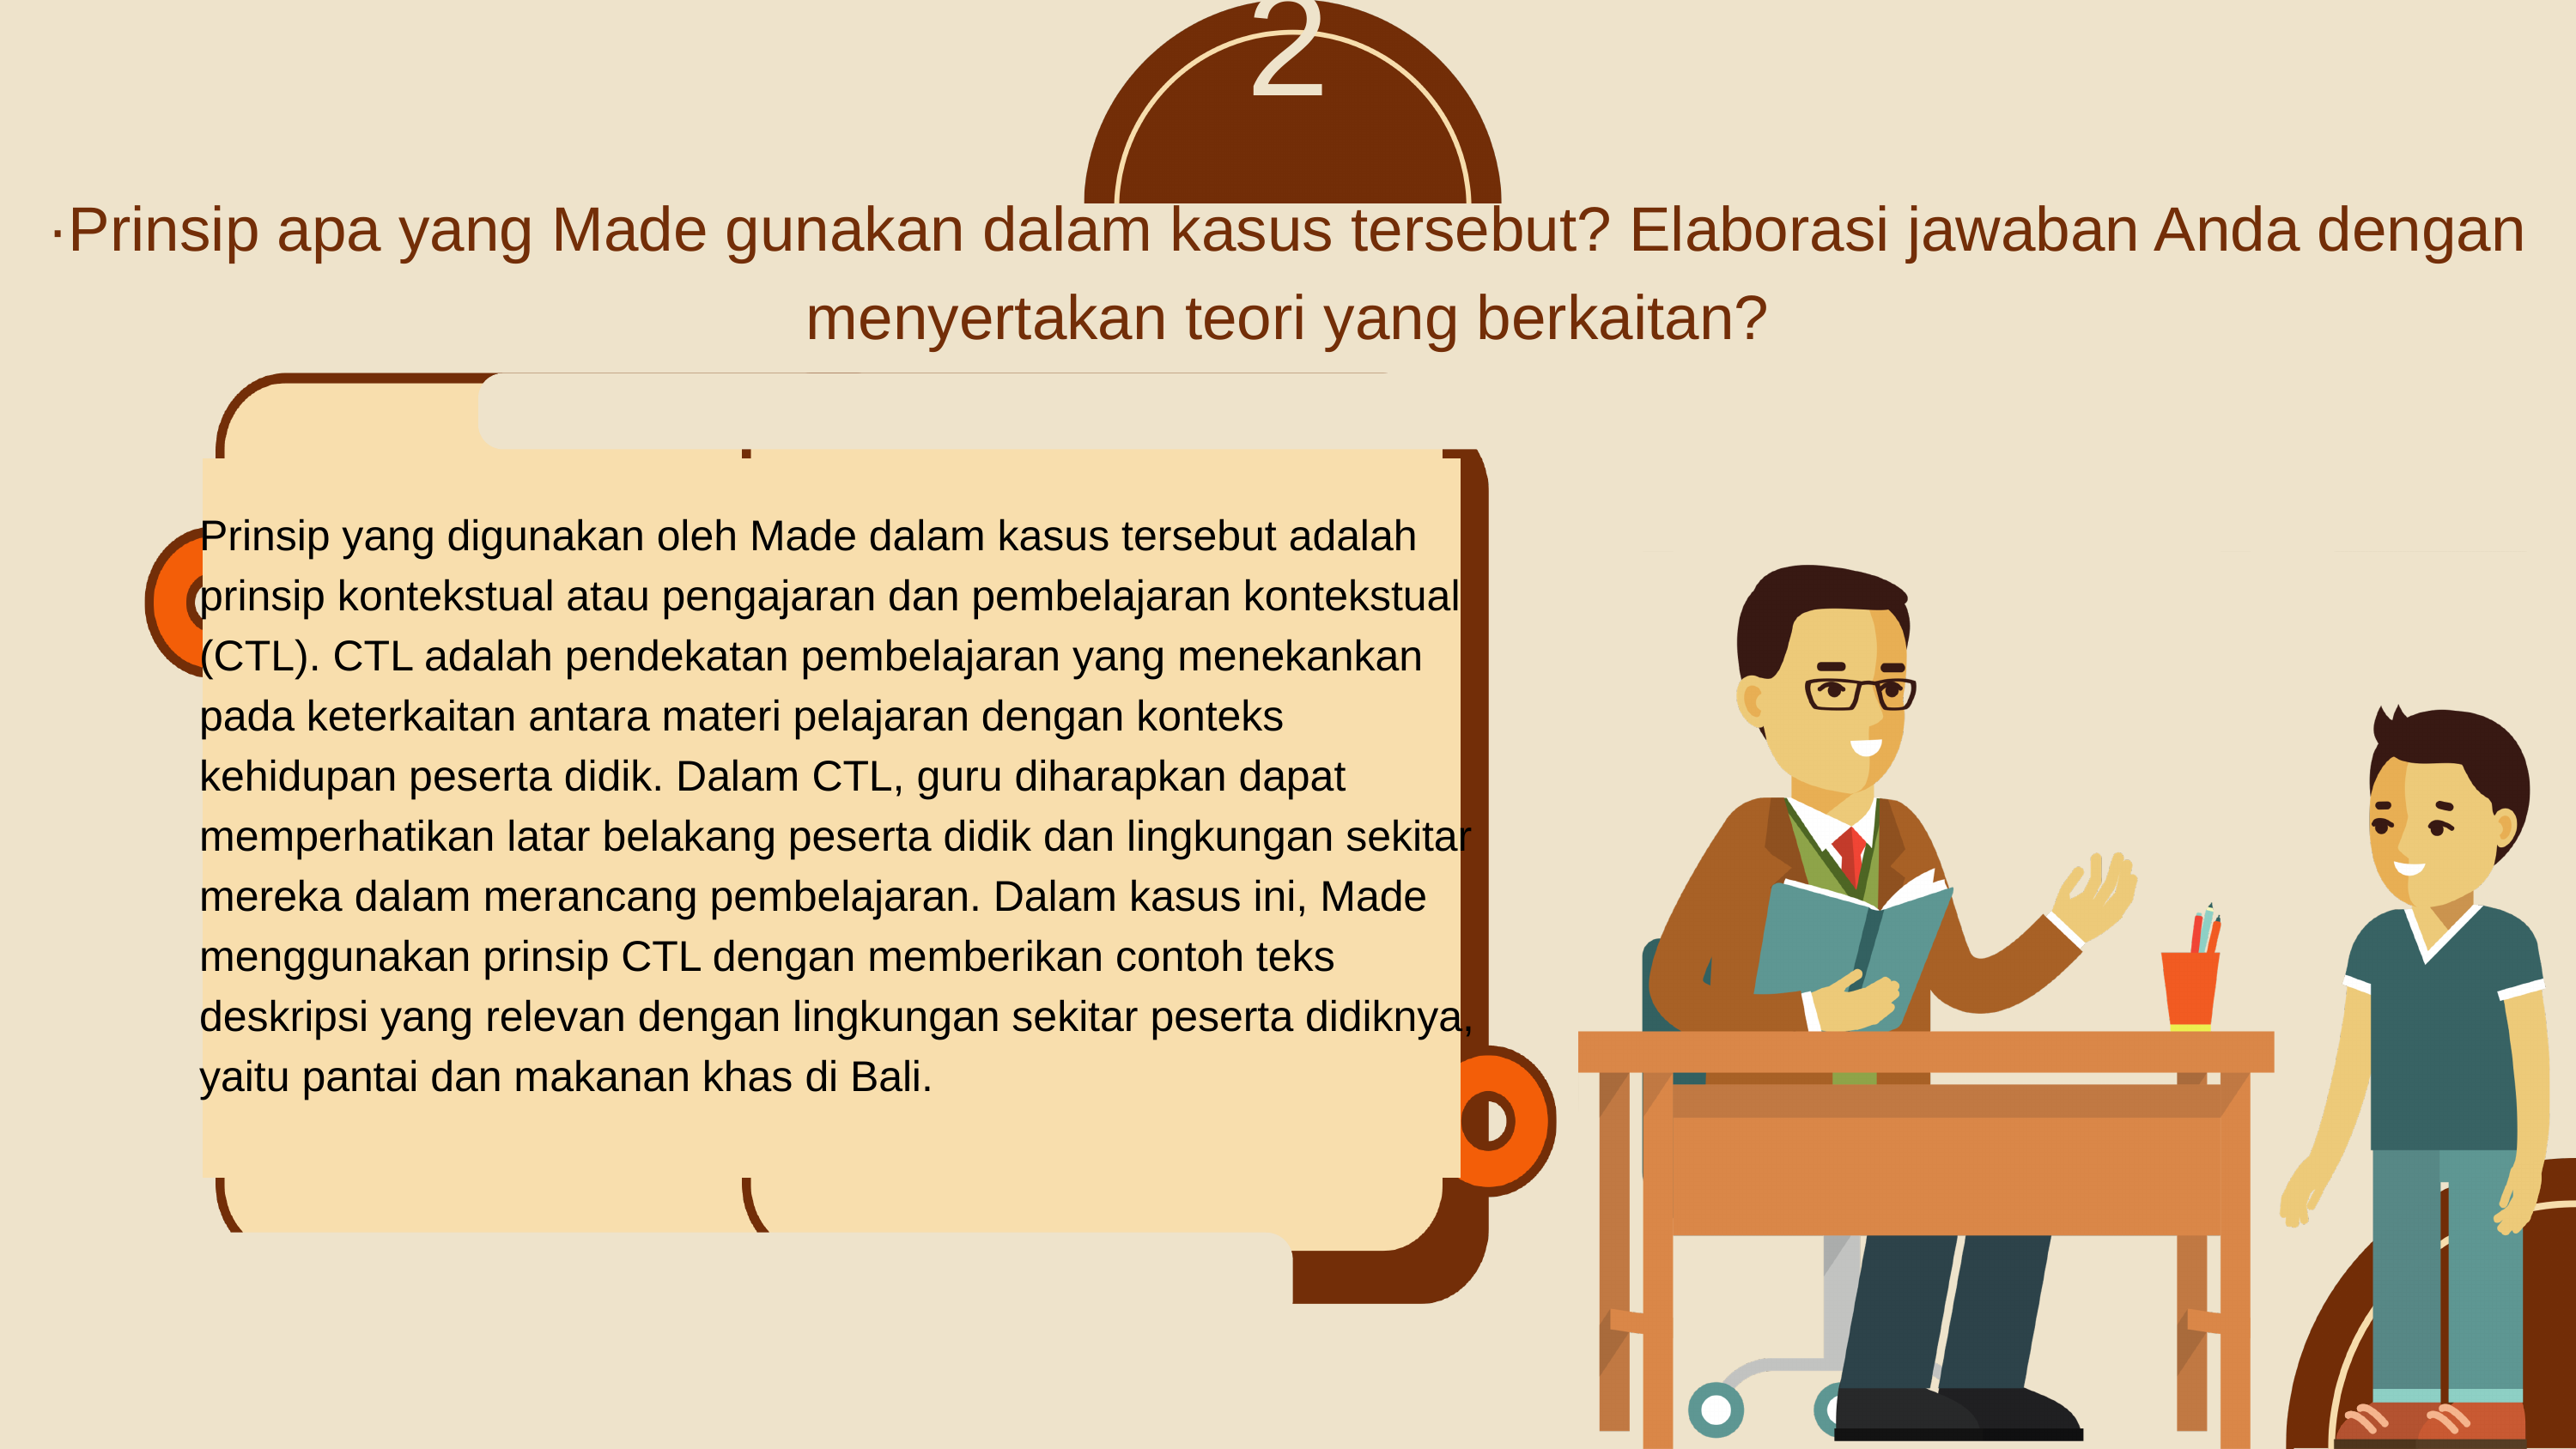

2
·Prinsip apa yang Made gunakan dalam kasus tersebut? Elaborasi jawaban Anda dengan menyertakan teori yang berkaitan?

Prinsip yang digunakan oleh Made dalam kasus tersebut adalah prinsip kontekstual atau pengajaran dan pembelajaran kontekstual (CTL). CTL adalah pendekatan pembelajaran yang menekankan pada keterkaitan antara materi pelajaran dengan konteks kehidupan peserta didik. Dalam CTL, guru diharapkan dapat memperhatikan latar belakang peserta didik dan lingkungan sekitar mereka dalam merancang pembelajaran. Dalam kasus ini, Made menggunakan prinsip CTL dengan memberikan contoh teks deskripsi yang relevan dengan lingkungan sekitar peserta didiknya, yaitu pantai dan makanan khas di Bali.